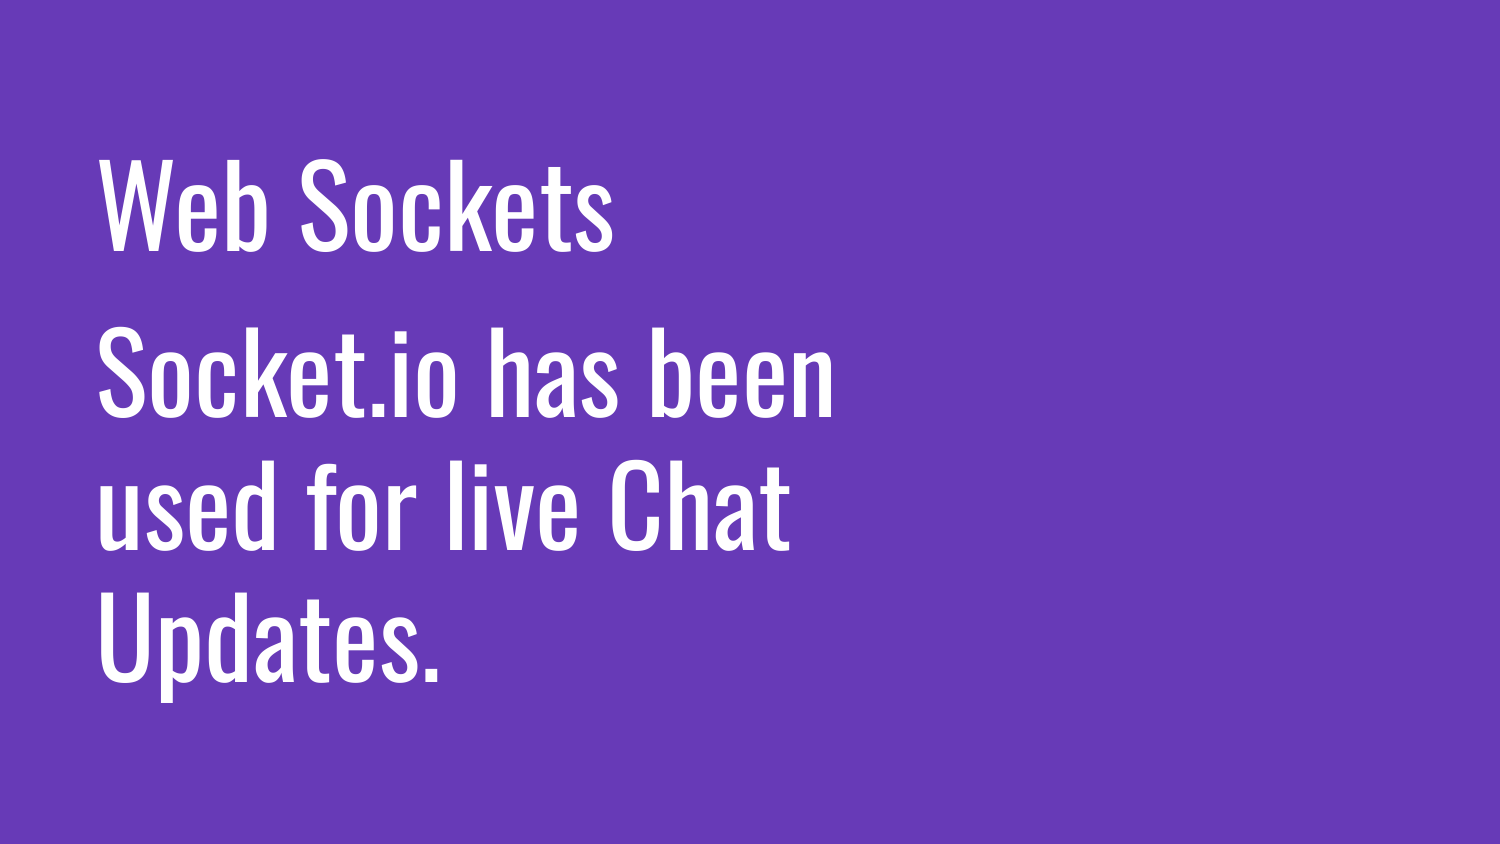

# Web Sockets
Socket.io has been used for live Chat Updates.